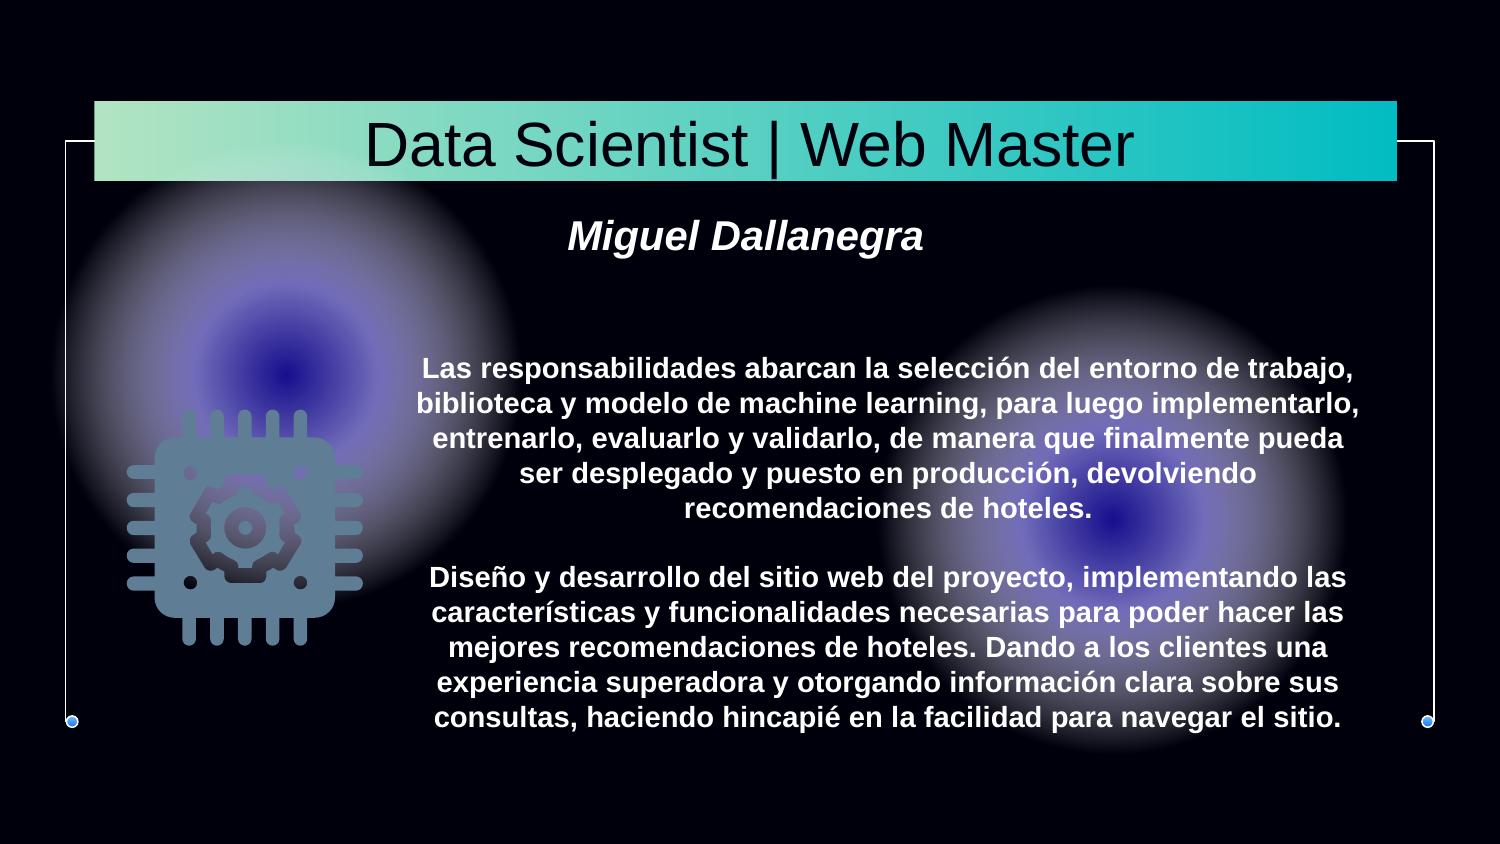

# Data Scientist | Web Master

Miguel Dallanegra

Las responsabilidades abarcan la selección del entorno de trabajo, biblioteca y modelo de machine learning, para luego implementarlo, entrenarlo, evaluarlo y validarlo, de manera que finalmente pueda ser desplegado y puesto en producción, devolviendo recomendaciones de hoteles.

Diseño y desarrollo del sitio web del proyecto, implementando las características y funcionalidades necesarias para poder hacer las mejores recomendaciones de hoteles. Dando a los clientes una experiencia superadora y otorgando información clara sobre sus consultas, haciendo hincapié en la facilidad para navegar el sitio.